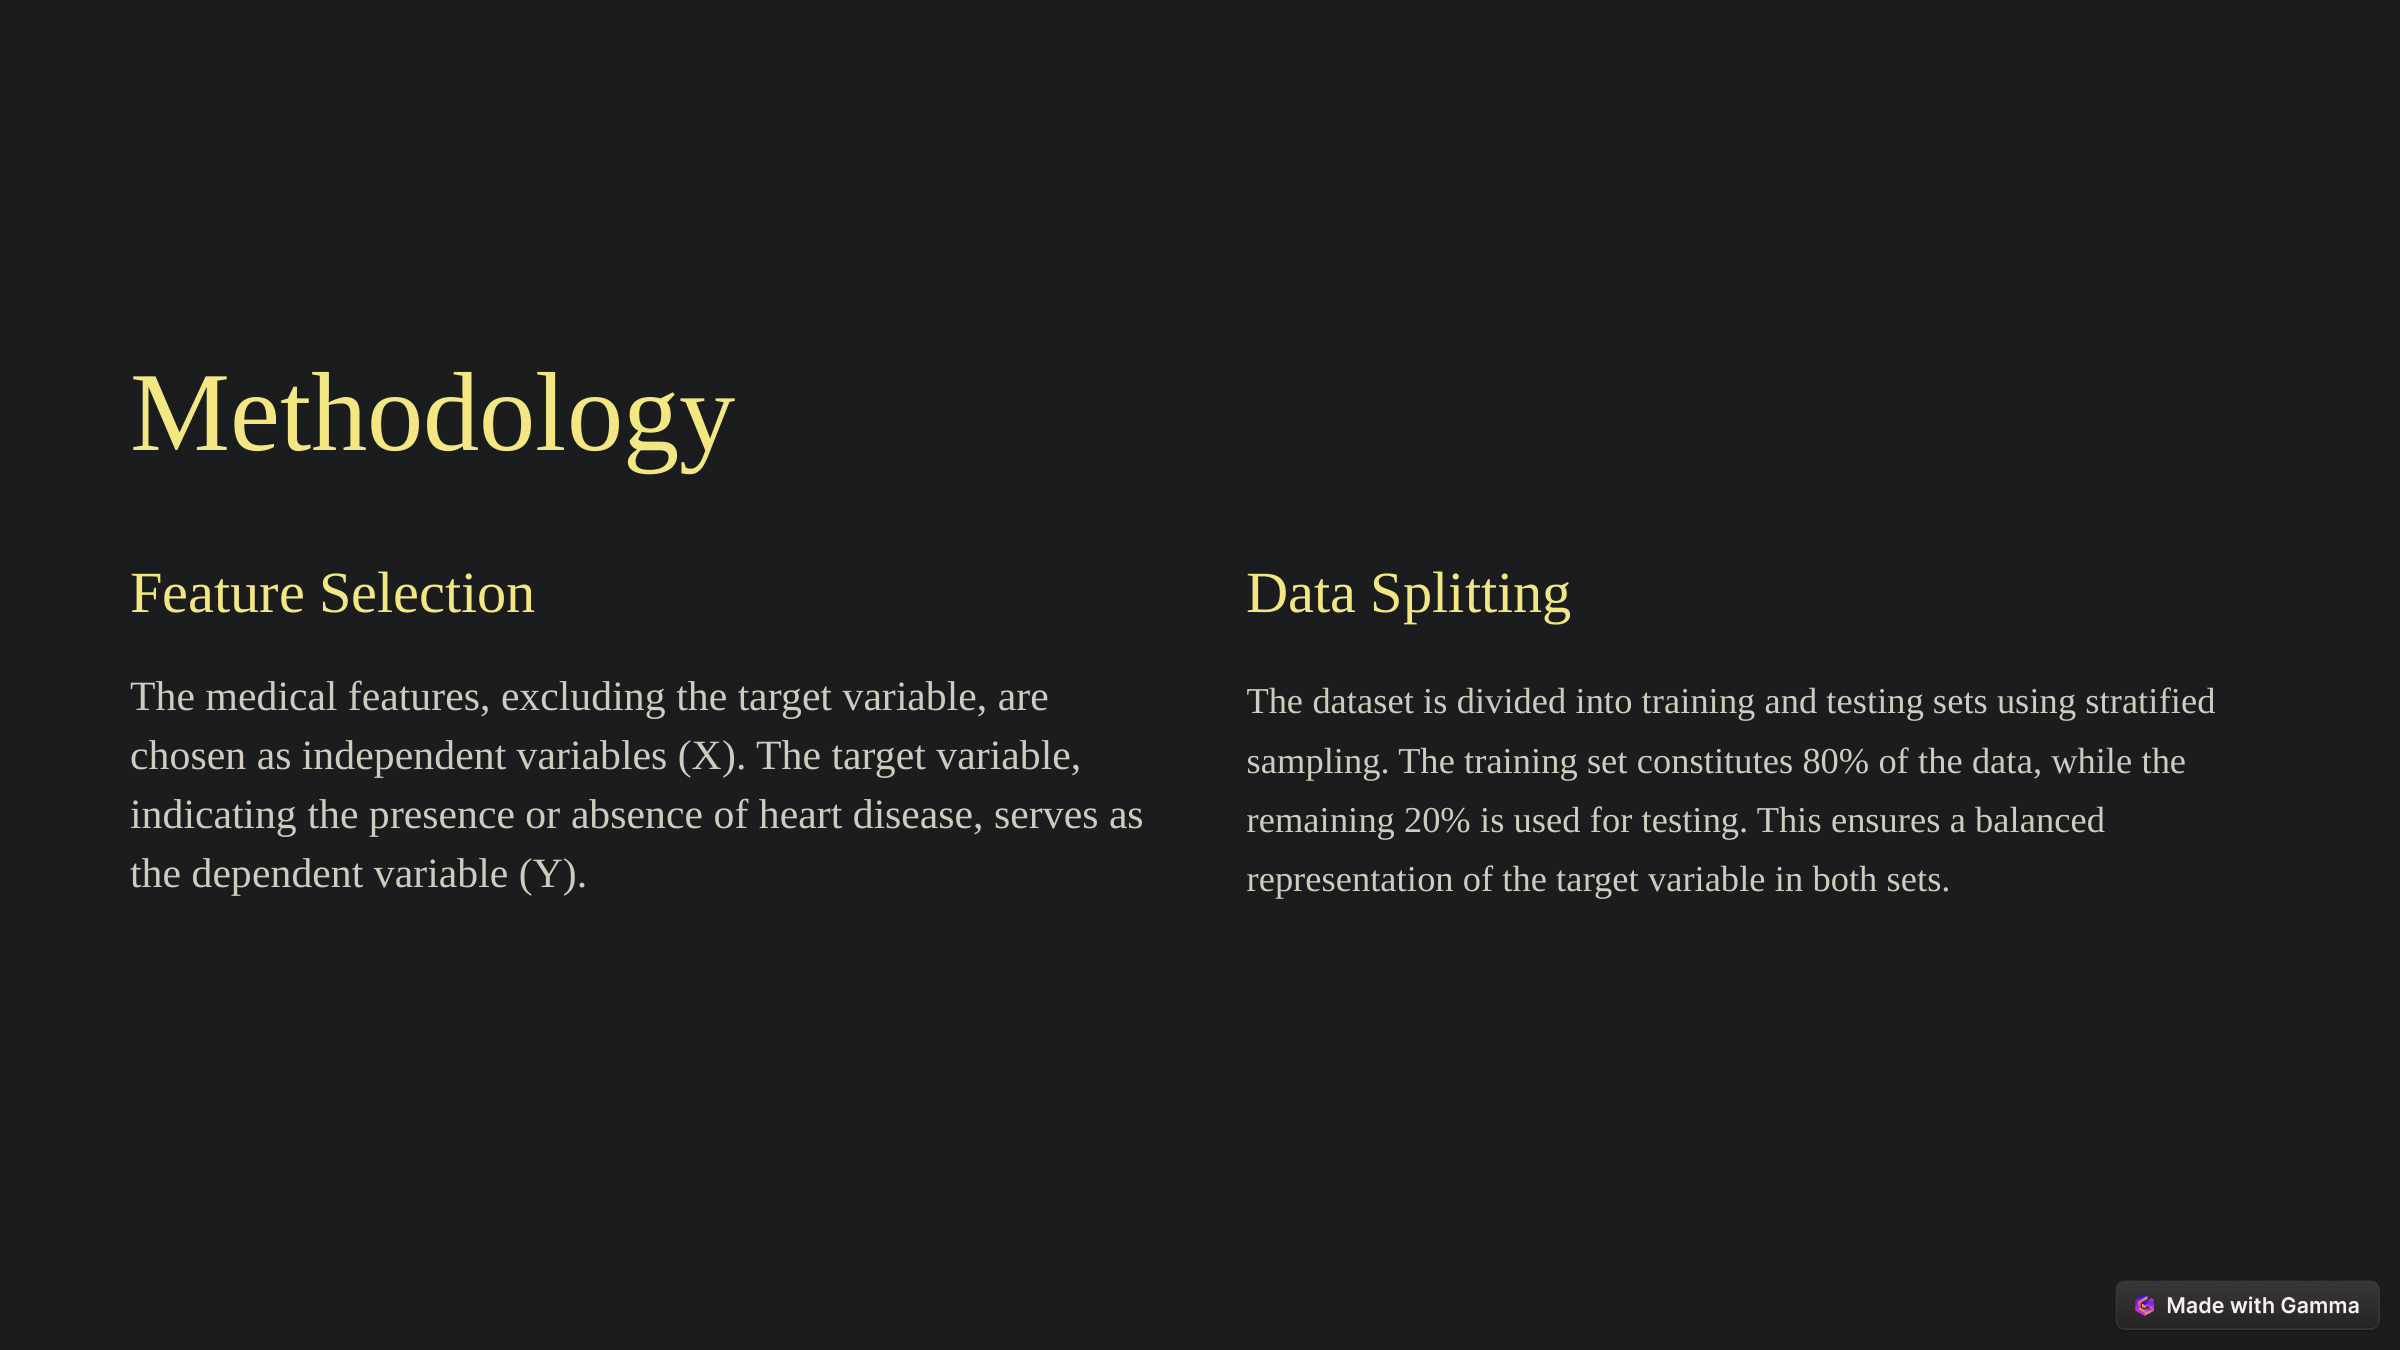

Methodology
Feature Selection
Data Splitting
The medical features, excluding the target variable, are chosen as independent variables (X). The target variable, indicating the presence or absence of heart disease, serves as the dependent variable (Y).
The dataset is divided into training and testing sets using stratified sampling. The training set constitutes 80% of the data, while the remaining 20% is used for testing. This ensures a balanced representation of the target variable in both sets.